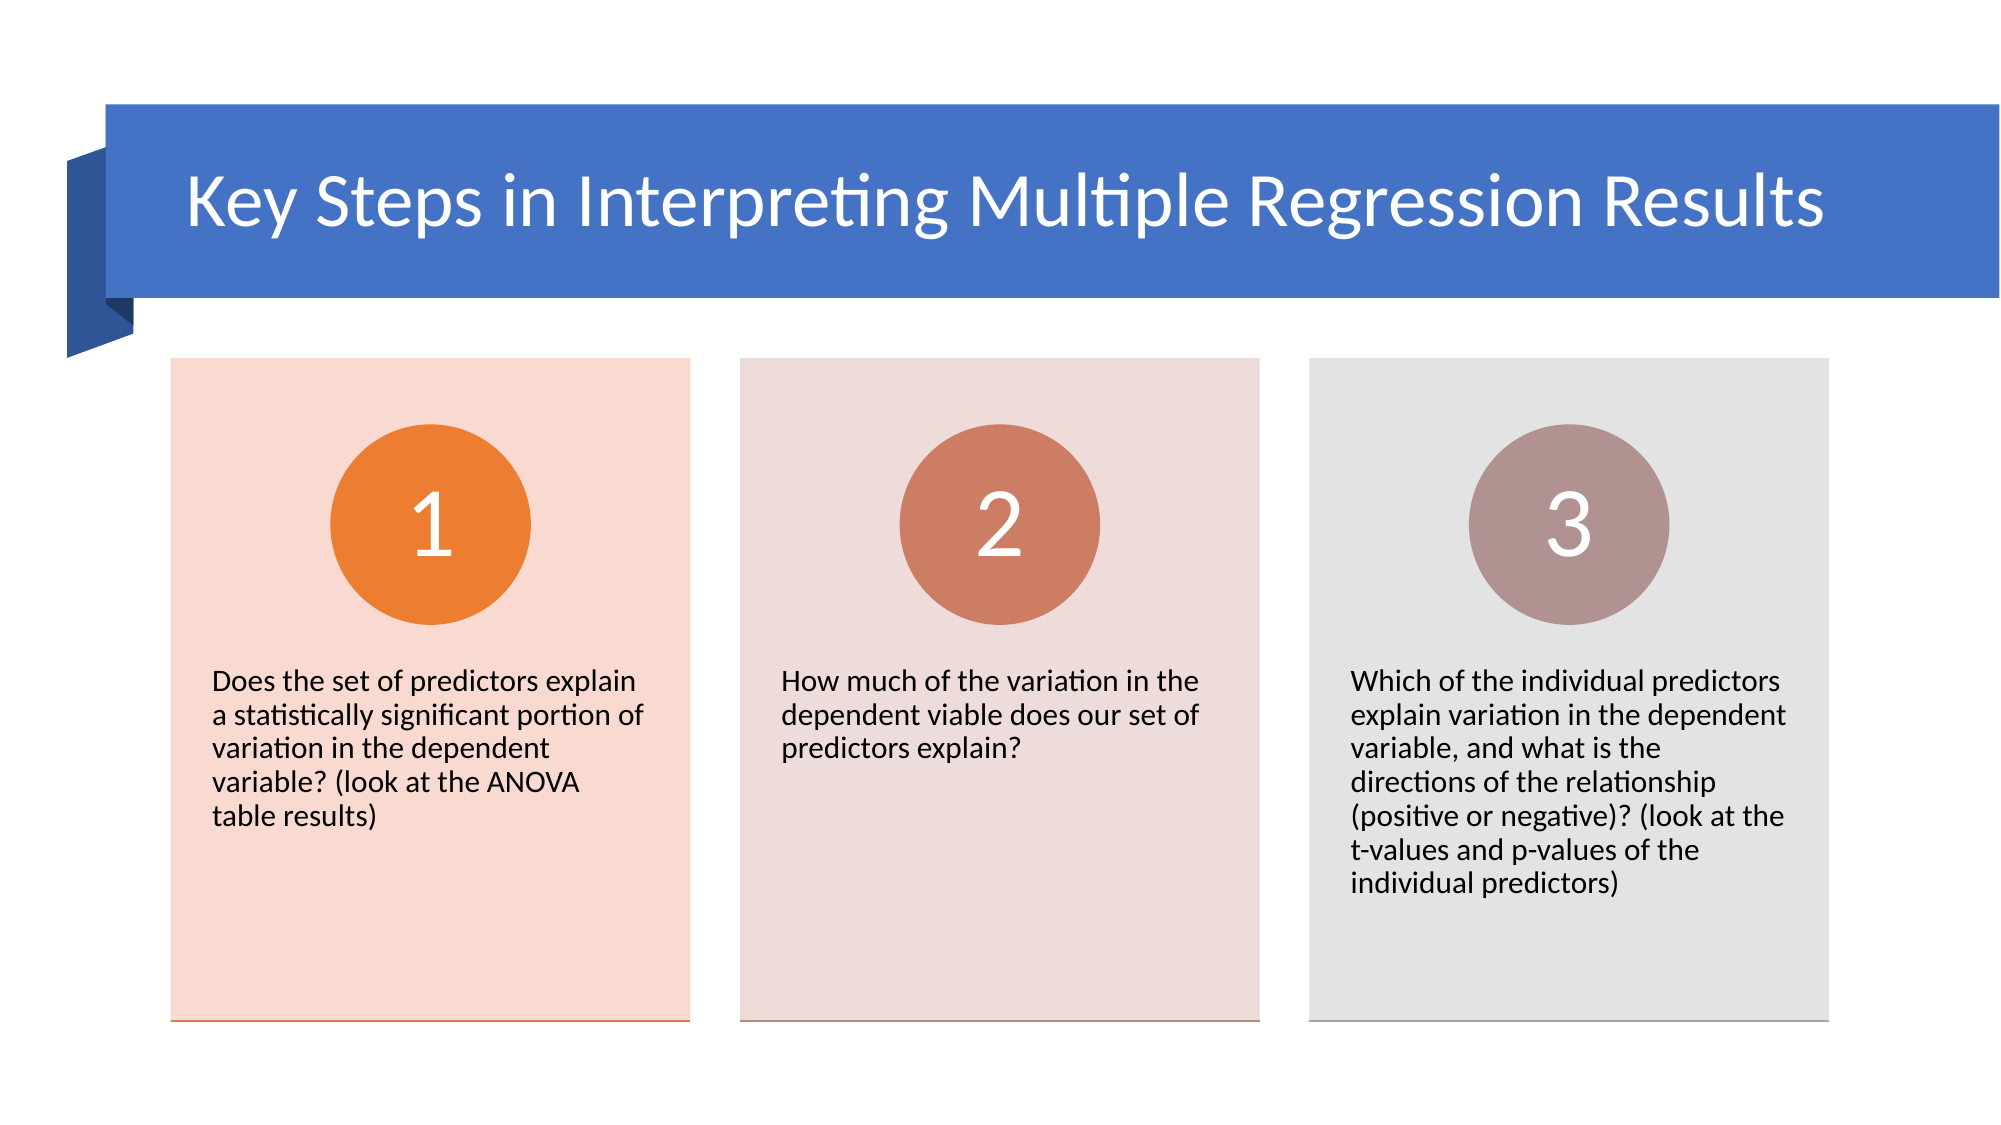

# Key Steps in Interpreting Multiple Regression Results

Does the set of predictors explain a statistically significant portion of variation in the dependent variable? (look at the ANOVA table results)
1
How much of the variation in the dependent viable does our set of predictors explain?
2
Which of the individual predictors explain variation in the dependent variable, and what is the directions of the relationship (positive or negative)? (look at the t-values and p-values of the individual predictors)
3